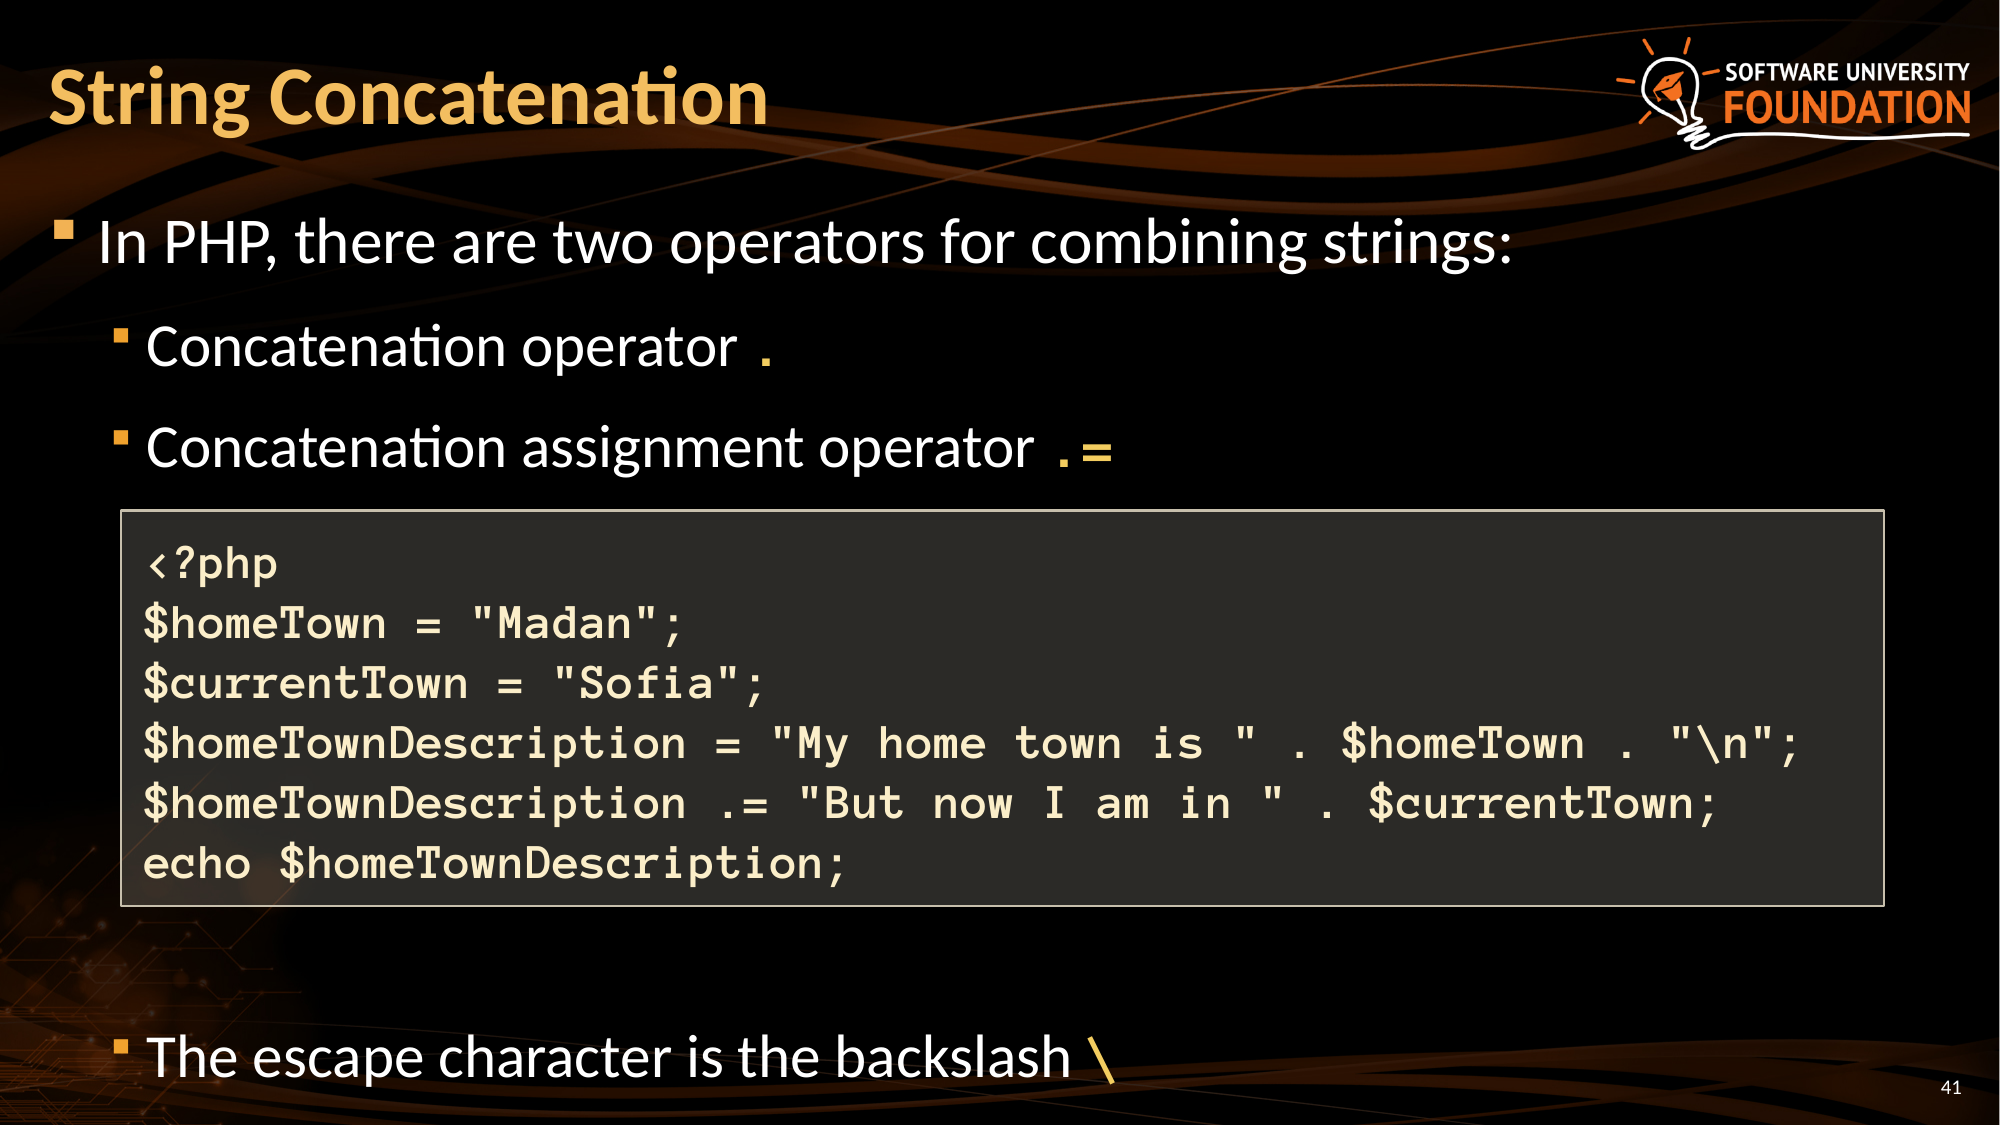

# String Concatenation
In PHP, there are two operators for combining strings:
Concatenation operator .
Concatenation assignment operator .=

The escape character is the backslash \

<?php
$homeTown = "Madan";
$currentTown = "Sofia";
$homeTownDescription = "My home town is " . $homeTown . "\n";
$homeTownDescription .= "But now I am in " . $currentTown;
echo $homeTownDescription;
41